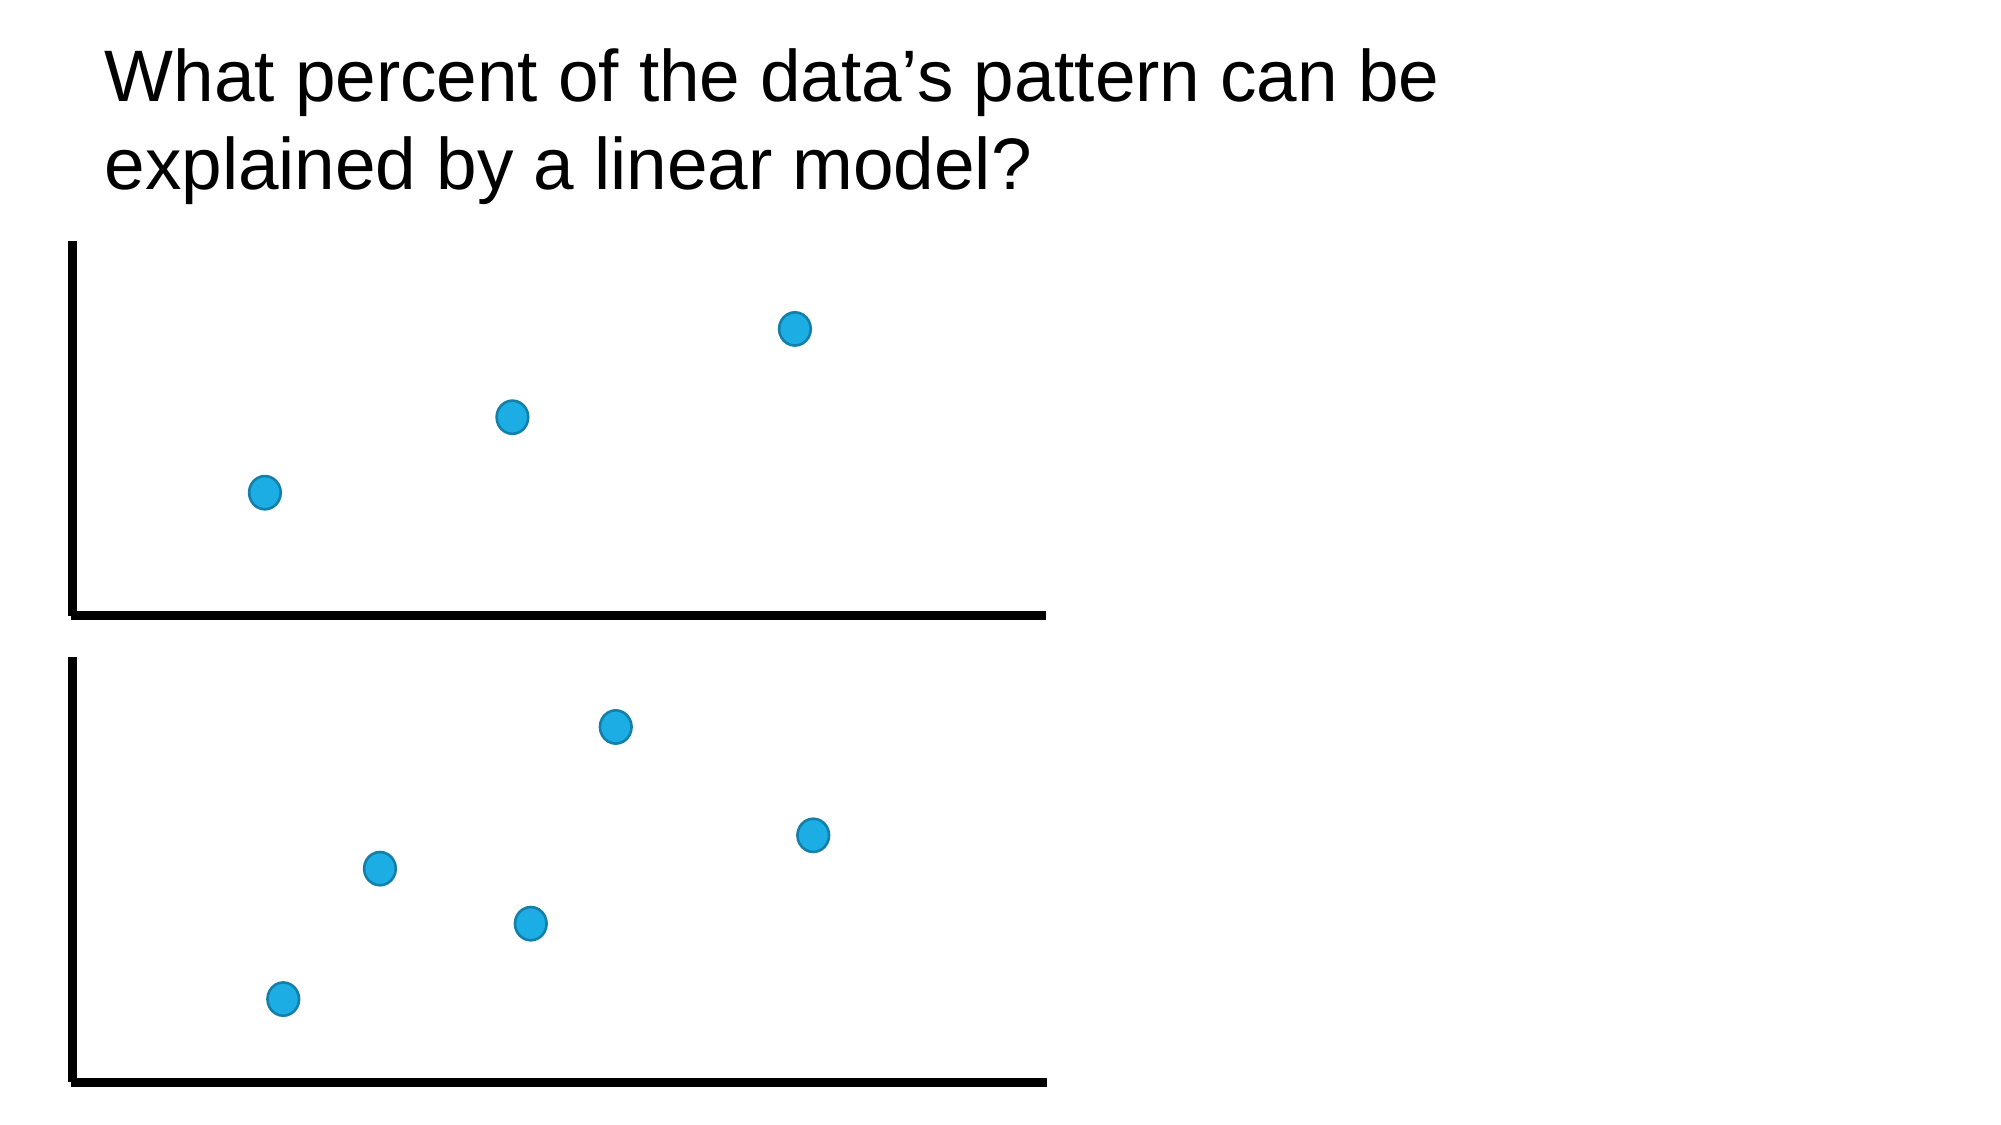

What percent of the data’s pattern can be explained by a linear model?